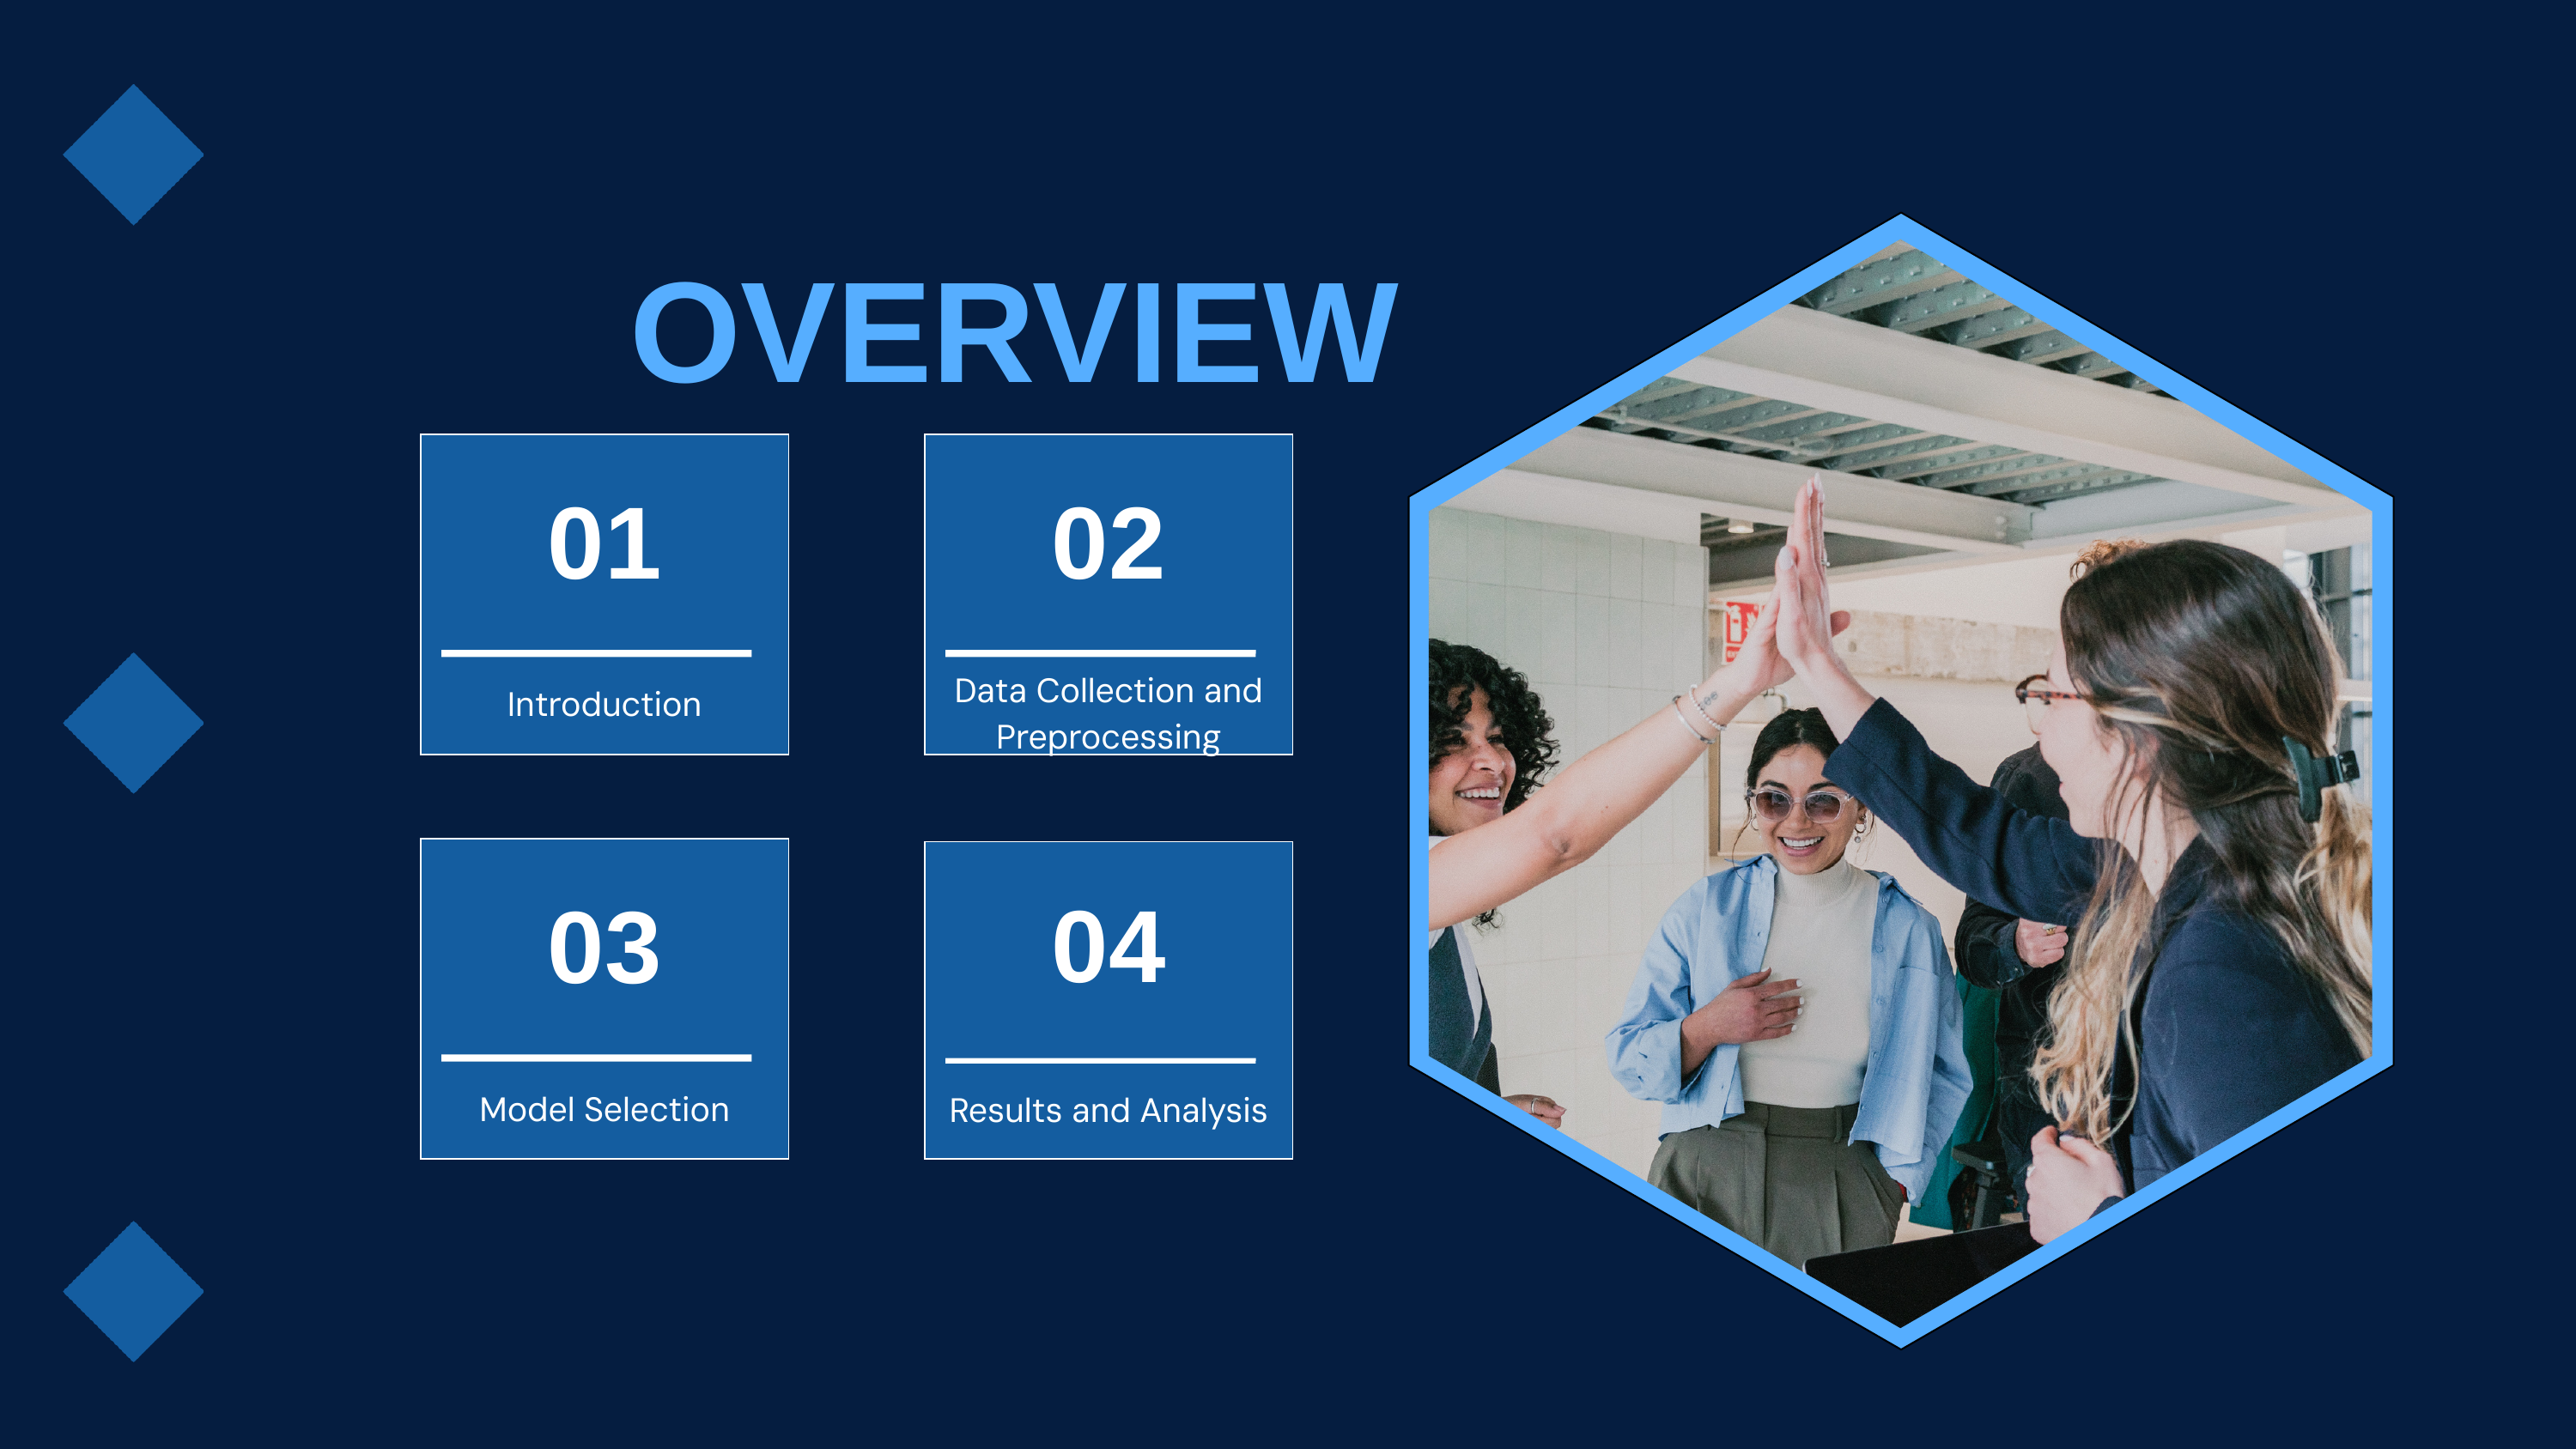

OVERVIEW

01

Introduction

02

Data Collection and Preprocessing

03

Model Selection

04

Results and Analysis